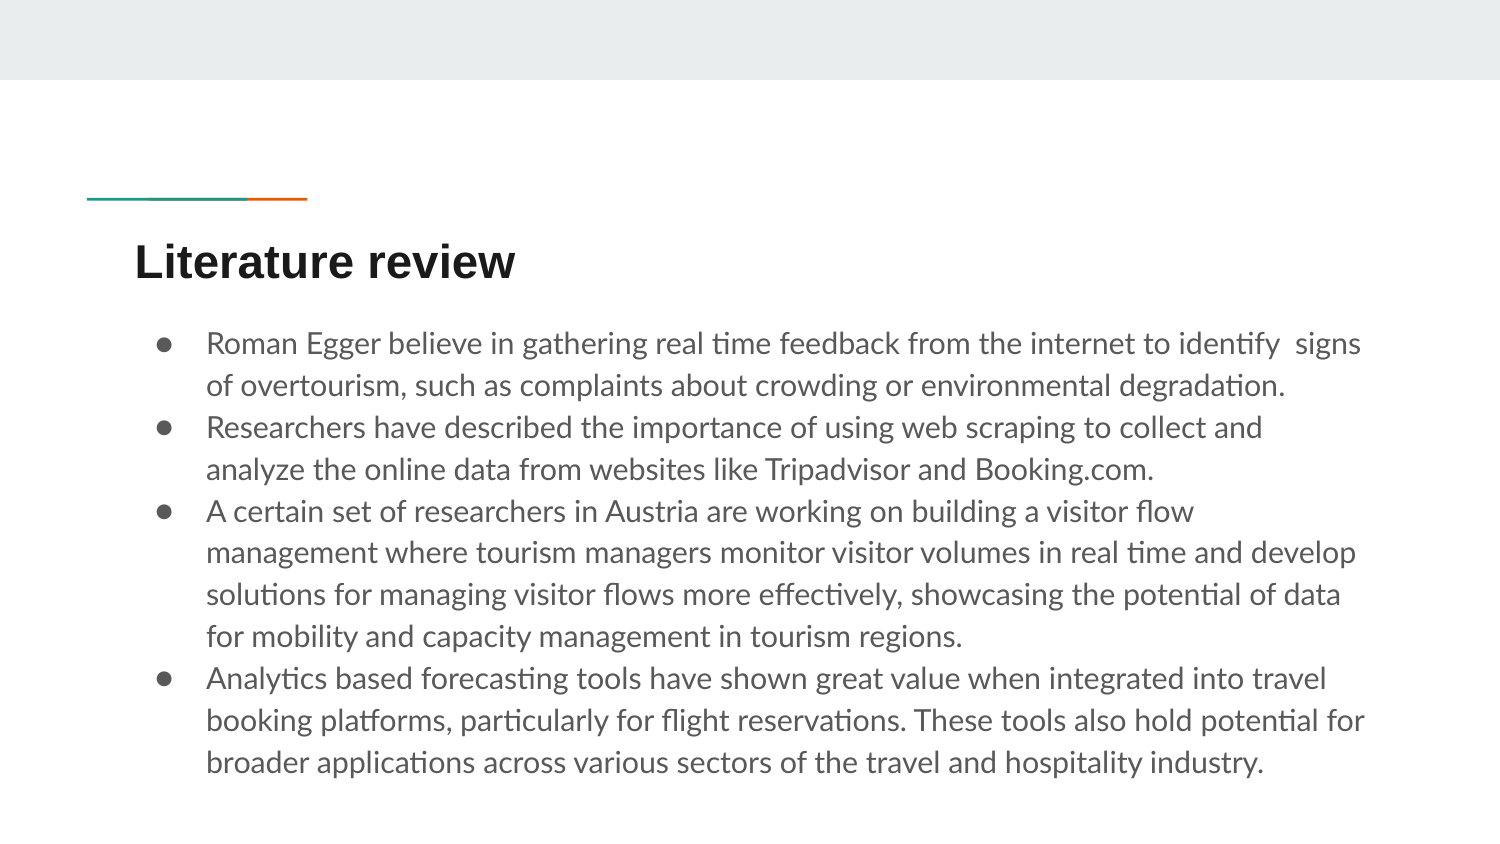

# Literature review
Roman Egger believe in gathering real time feedback from the internet to identify  signs of overtourism, such as complaints about crowding or environmental degradation.
Researchers have described the importance of using web scraping to collect and analyze the online data from websites like Tripadvisor and Booking.com.
A certain set of researchers in Austria are working on building a visitor flow management where tourism managers monitor visitor volumes in real time and develop solutions for managing visitor flows more effectively, showcasing the potential of data for mobility and capacity management in tourism regions.
Analytics based forecasting tools have shown great value when integrated into travel booking platforms, particularly for flight reservations. These tools also hold potential for broader applications across various sectors of the travel and hospitality industry.